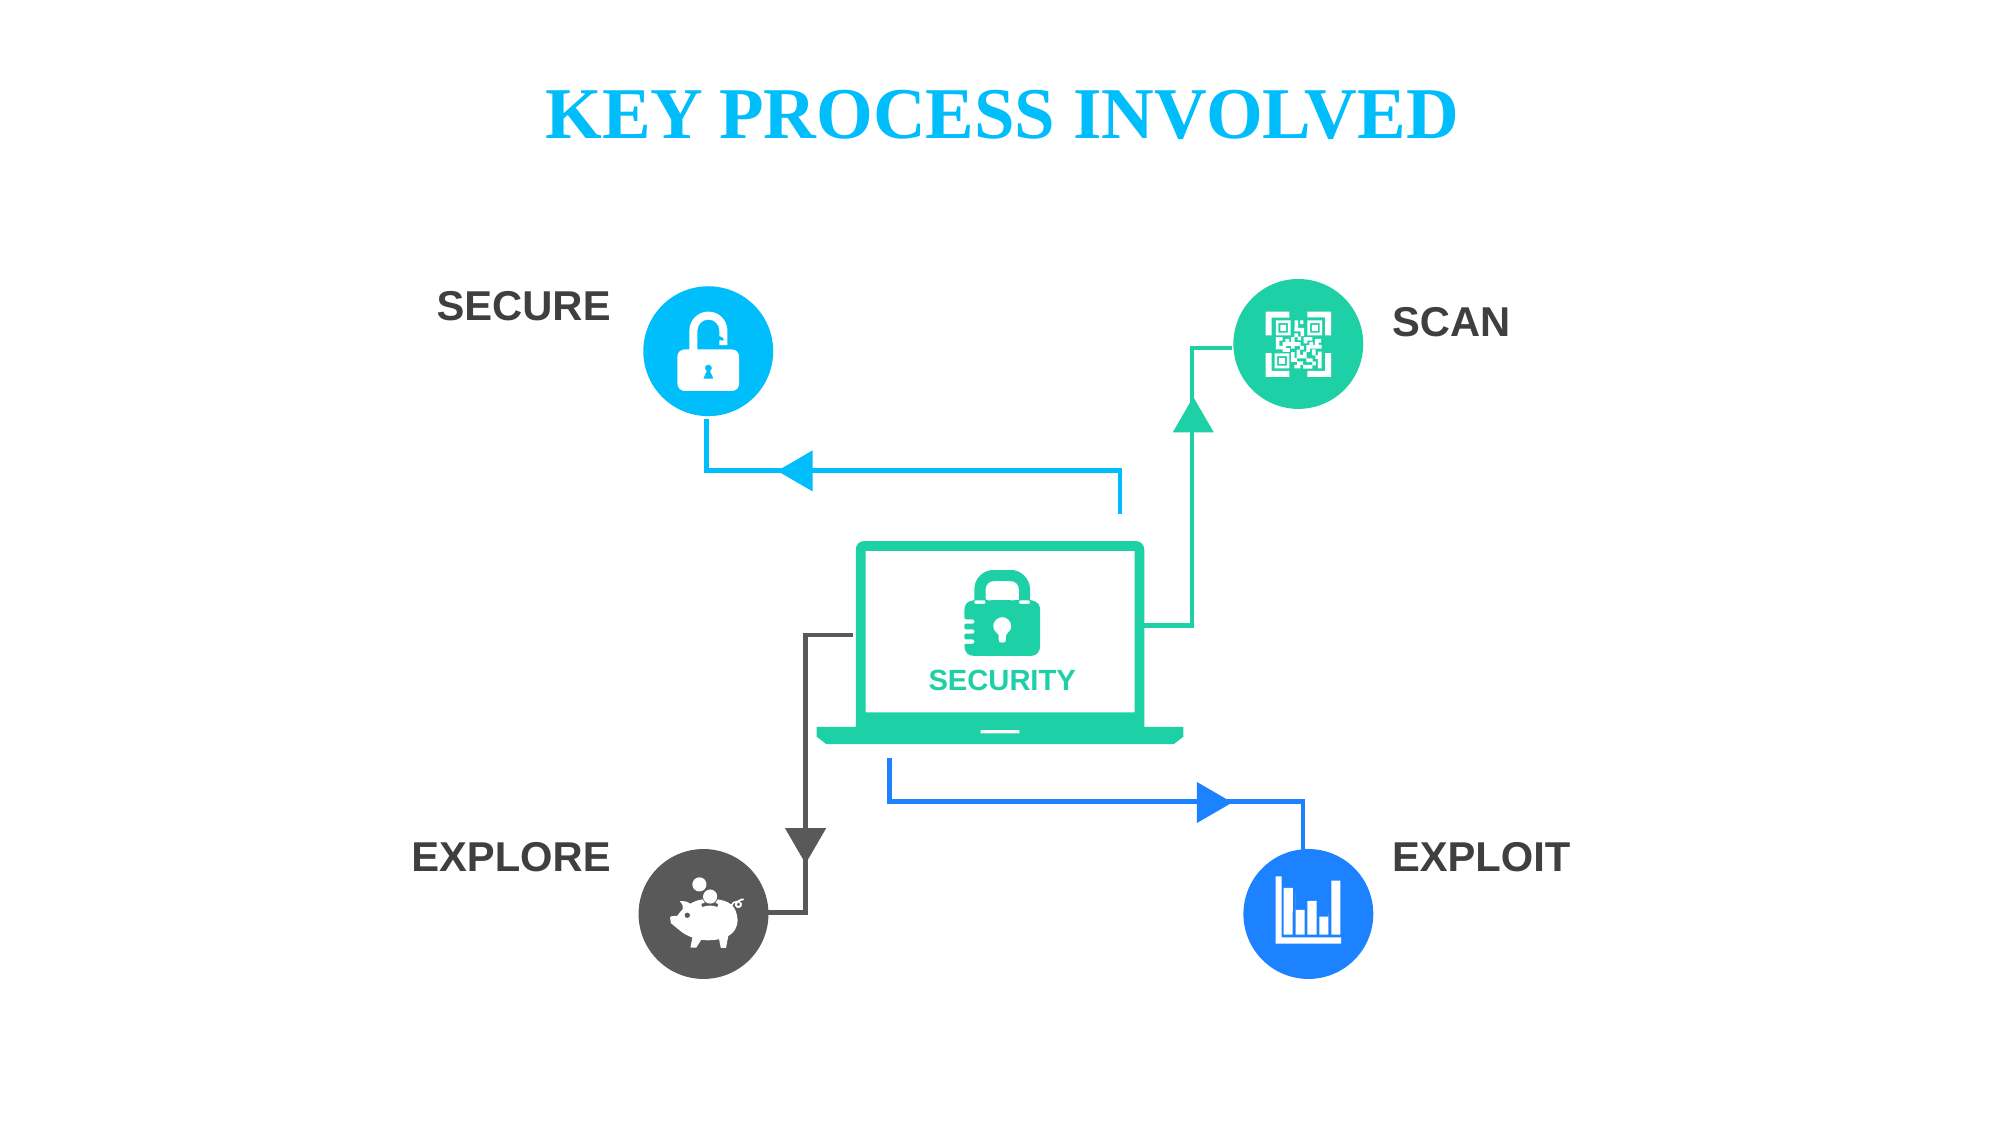

KEY PROCESS INVOLVED
SECURE

SCAN

SECURITY

EXPLORE
EXPLOIT